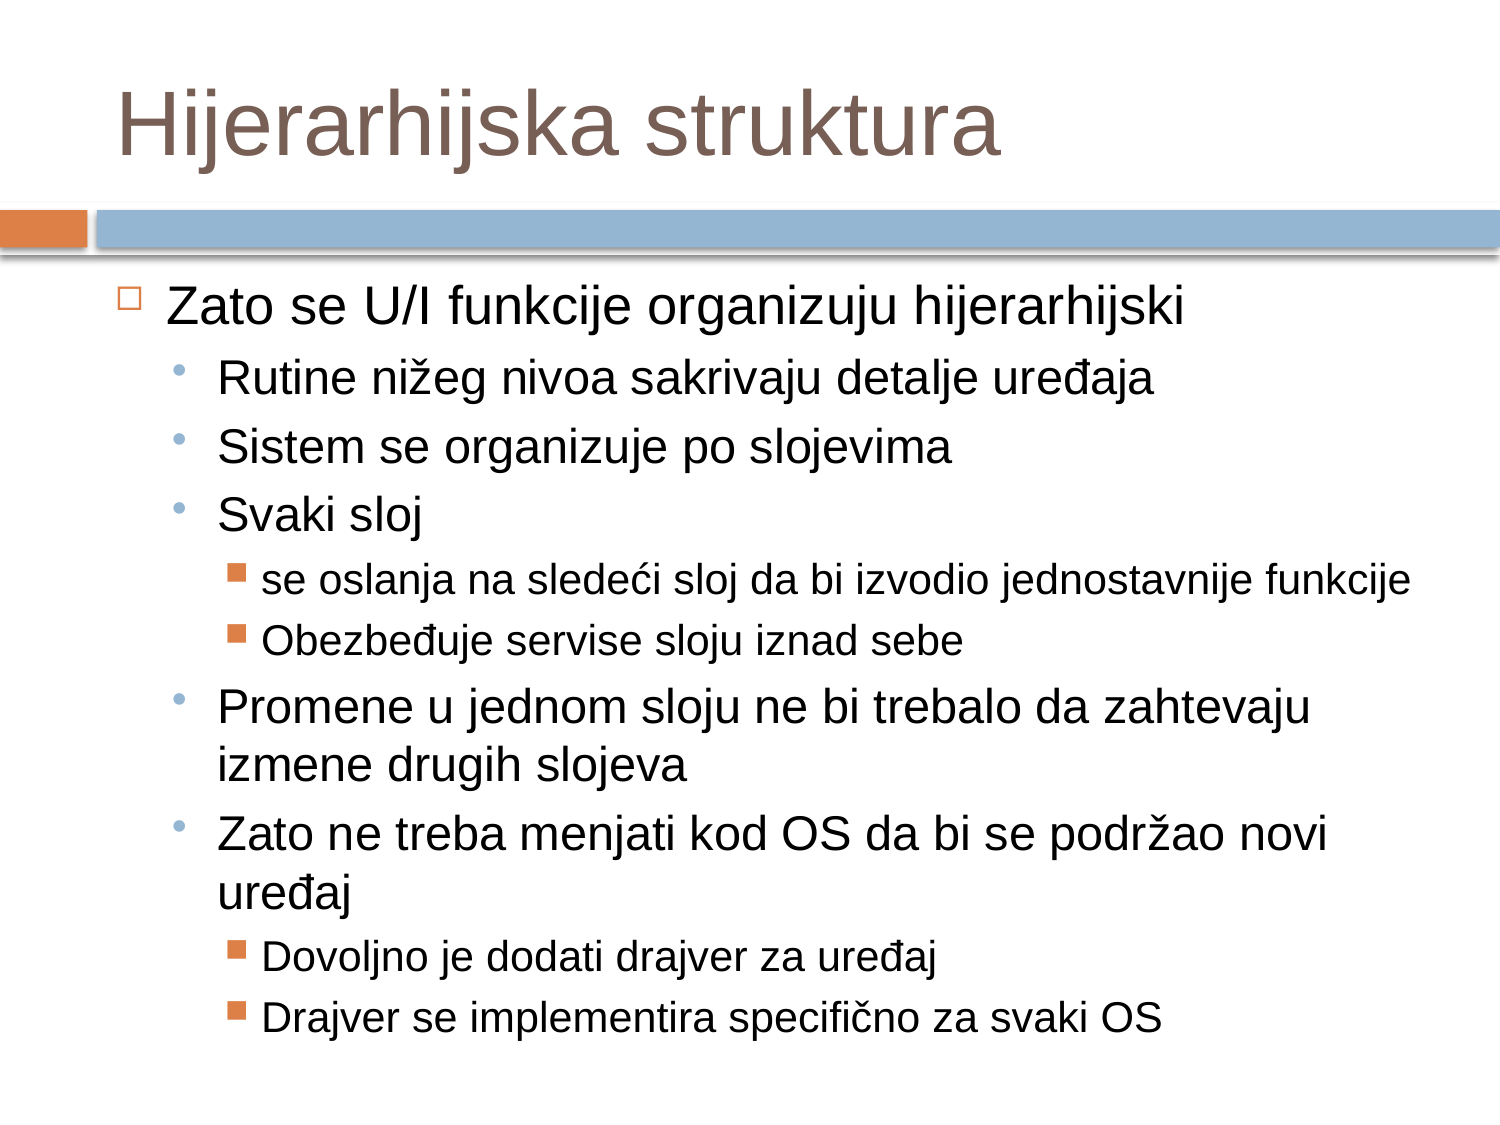

# Hijerarhijska struktura
Zato se U/I funkcije organizuju hijerarhijski
Rutine nižeg nivoa sakrivaju detalje uređaja
Sistem se organizuje po slojevima
Svaki sloj
se oslanja na sledeći sloj da bi izvodio jednostavnije funkcije
Obezbeđuje servise sloju iznad sebe
Promene u jednom sloju ne bi trebalo da zahtevaju izmene drugih slojeva
Zato ne treba menjati kod OS da bi se podržao novi uređaj
Dovoljno je dodati drajver za uređaj
Drajver se implementira specifično za svaki OS